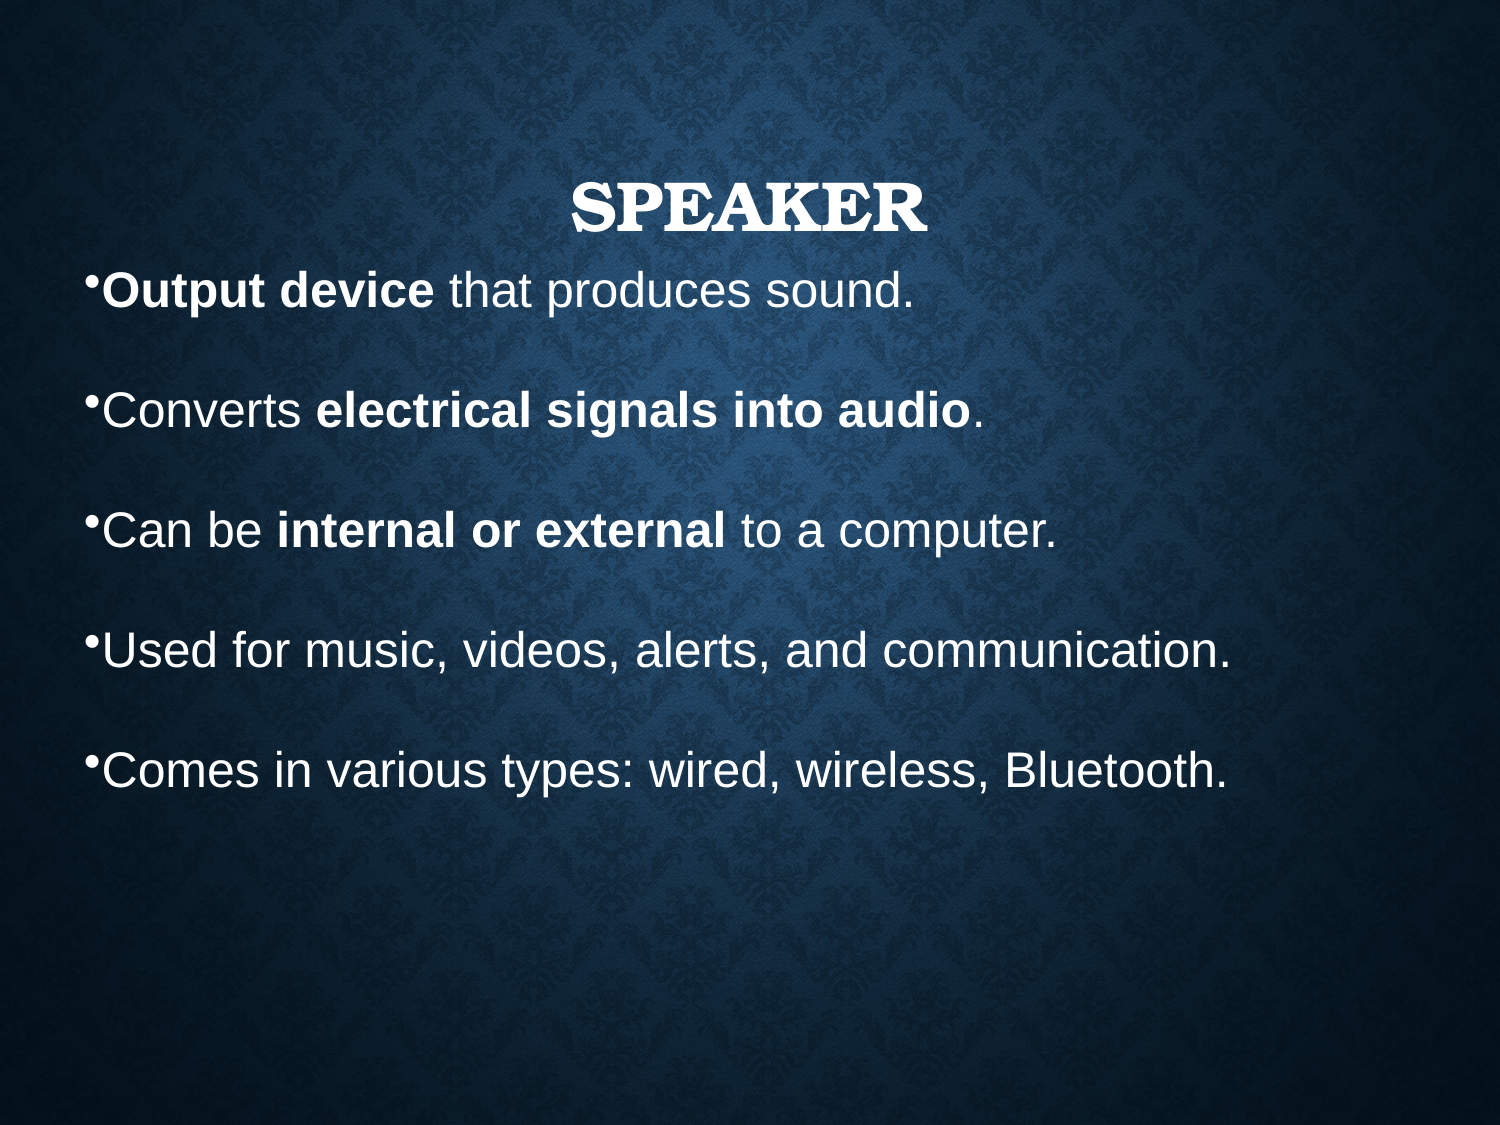

# speaker
Output device that produces sound.

Converts electrical signals into audio.

Can be internal or external to a computer.

Used for music, videos, alerts, and communication.

Comes in various types: wired, wireless, Bluetooth.